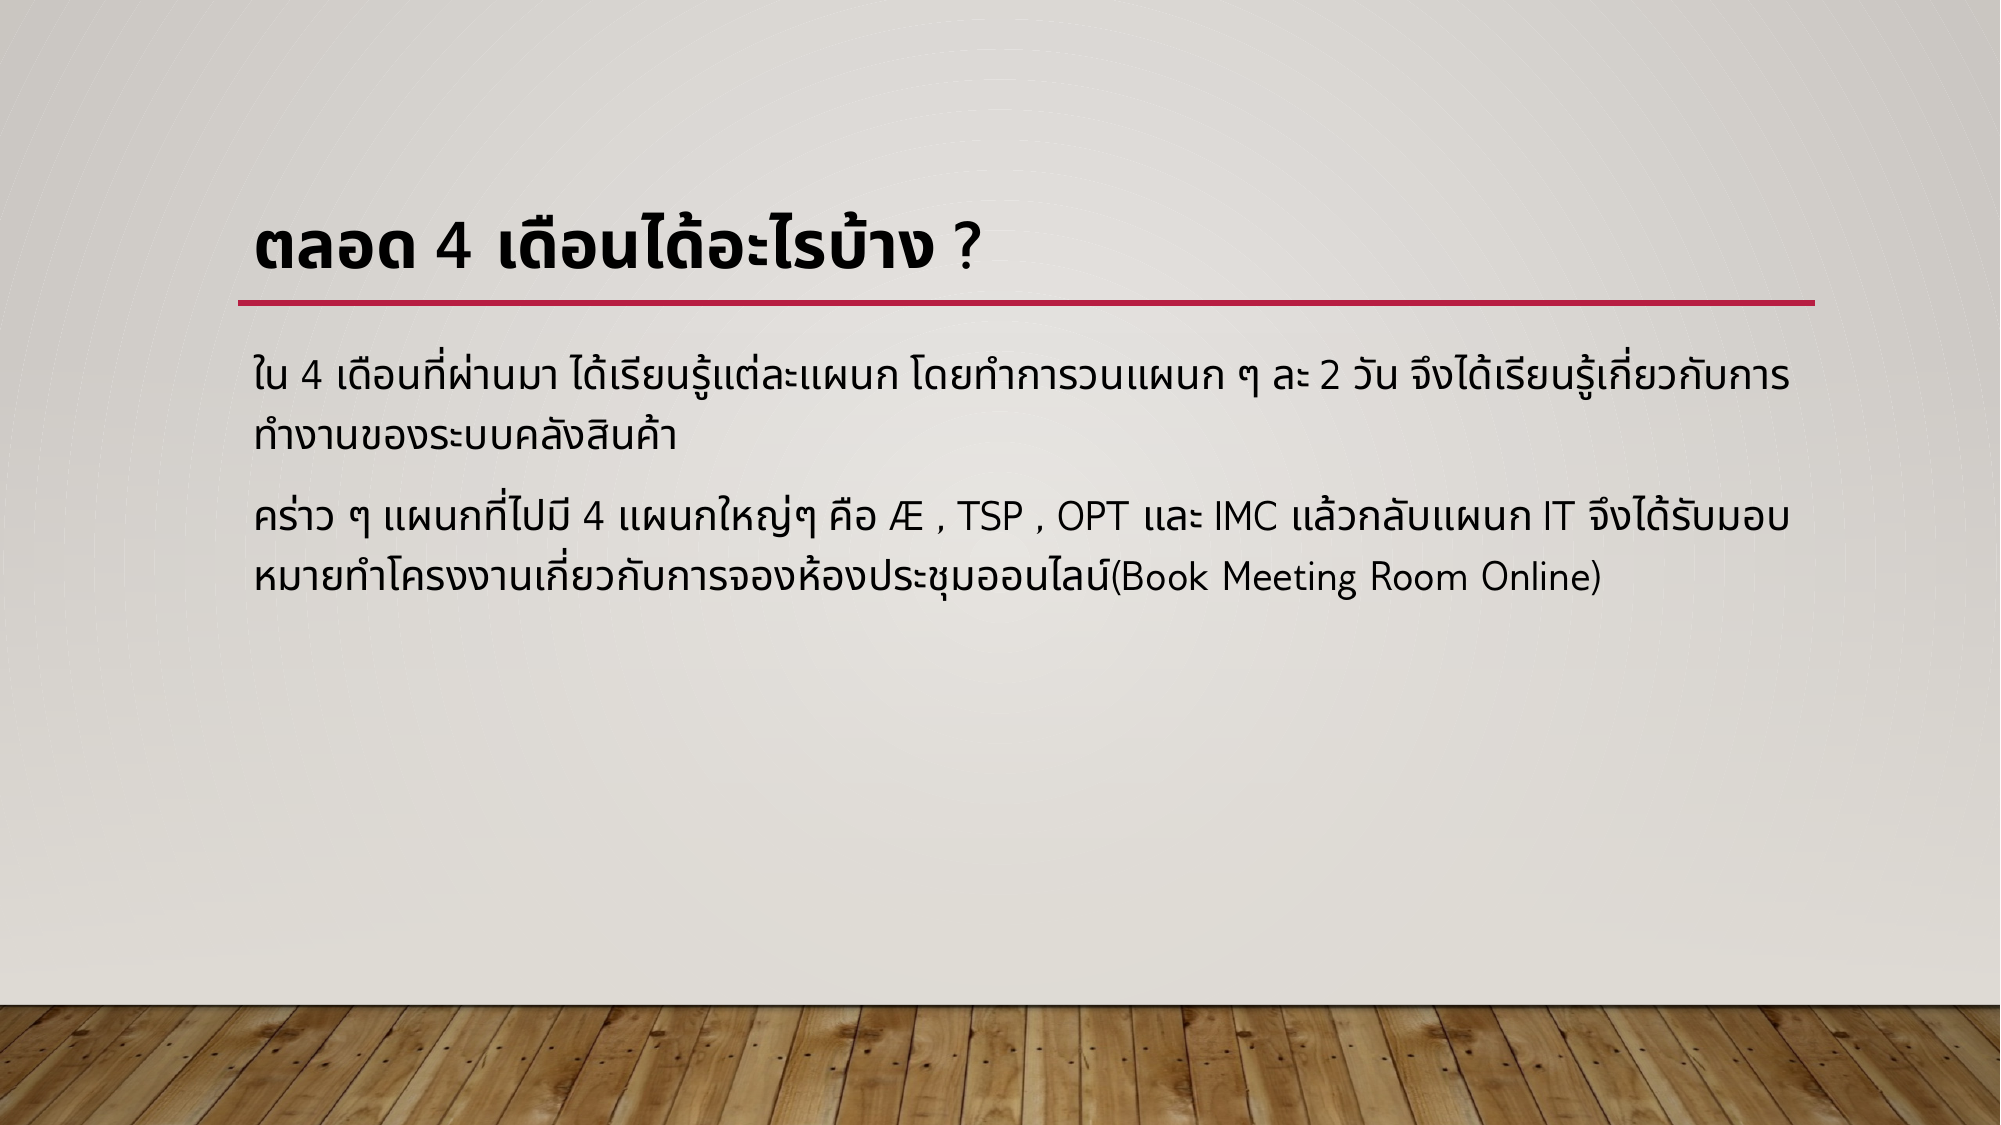

# ตลอด 4 เดือนได้อะไรบ้าง ?
ใน 4 เดือนที่ผ่านมา ได้เรียนรู้แต่ละแผนก โดยทำการวนแผนก ๆ ละ 2 วัน จึงได้เรียนรู้เกี่ยวกับการทำงานของระบบคลังสินค้า
คร่าว ๆ แผนกที่ไปมี 4 แผนกใหญ่ๆ คือ AE , TSP , OPT และ IMC แล้วกลับแผนก IT จึงได้รับมอบหมายทำโครงงานเกี่ยวกับการจองห้องประชุมออนไลน์(Book Meeting Room Online)